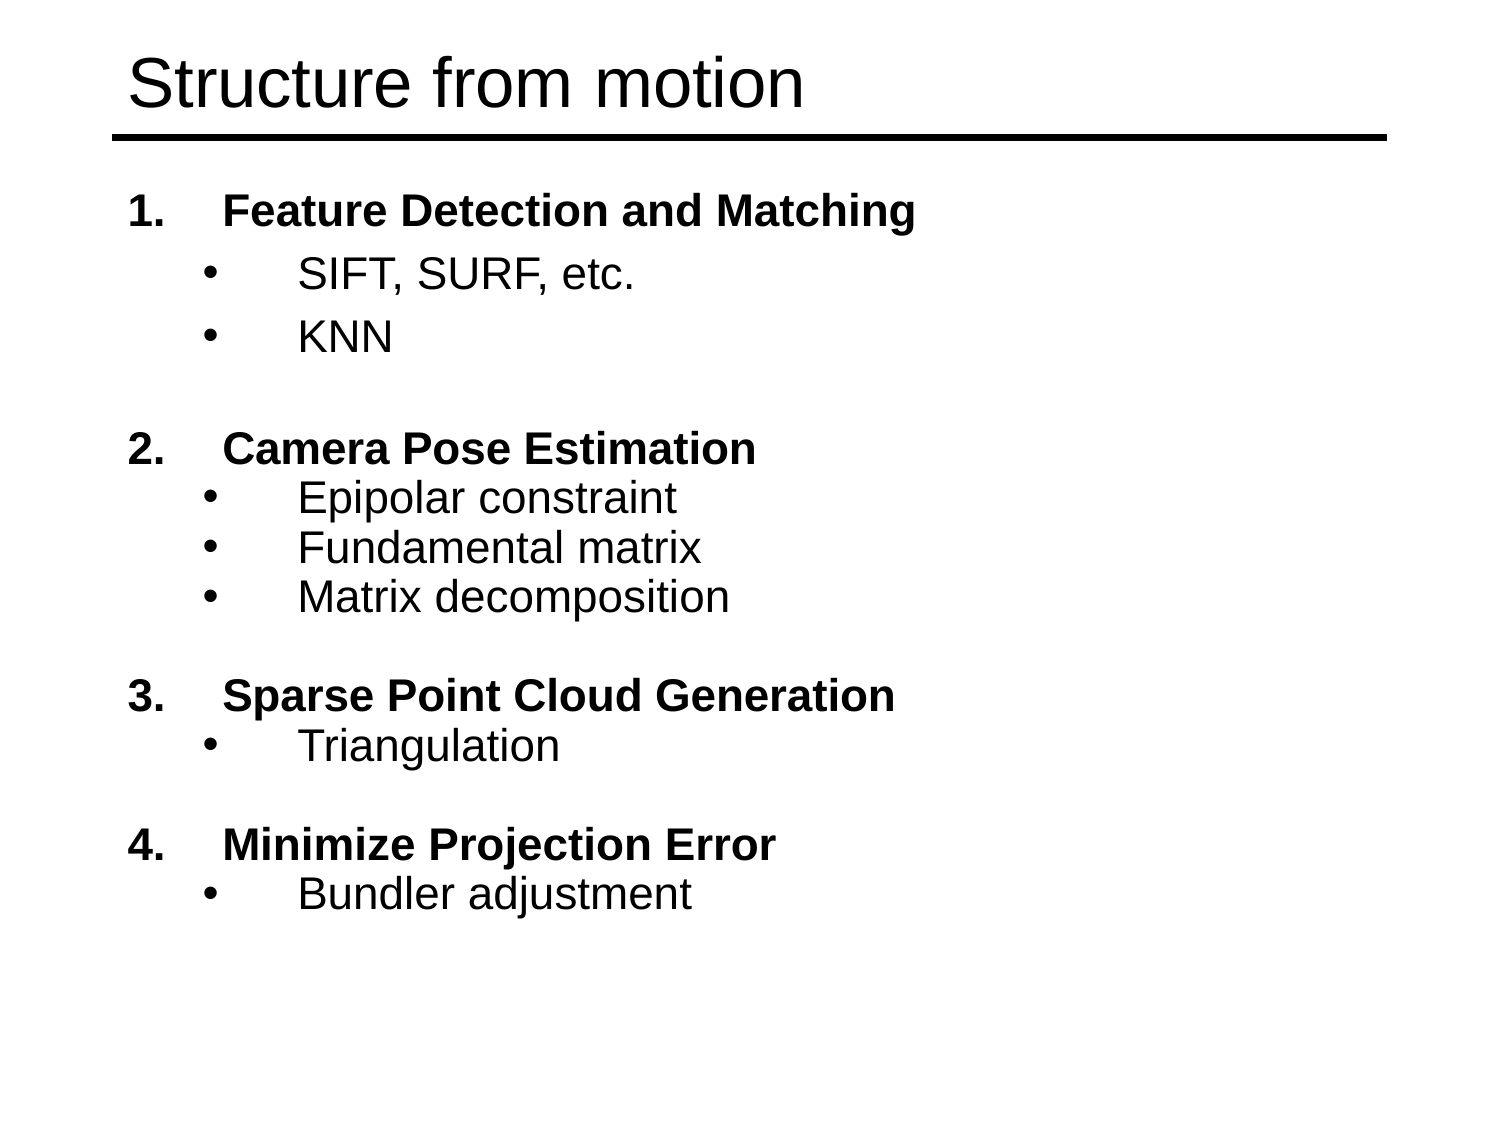

# Structure from motion
Feature Detection and Matching
SIFT, SURF, etc.
KNN

Camera Pose Estimation
Epipolar constraint
Fundamental matrix
Matrix decomposition

Sparse Point Cloud Generation
Triangulation

Minimize Projection Error
Bundler adjustment